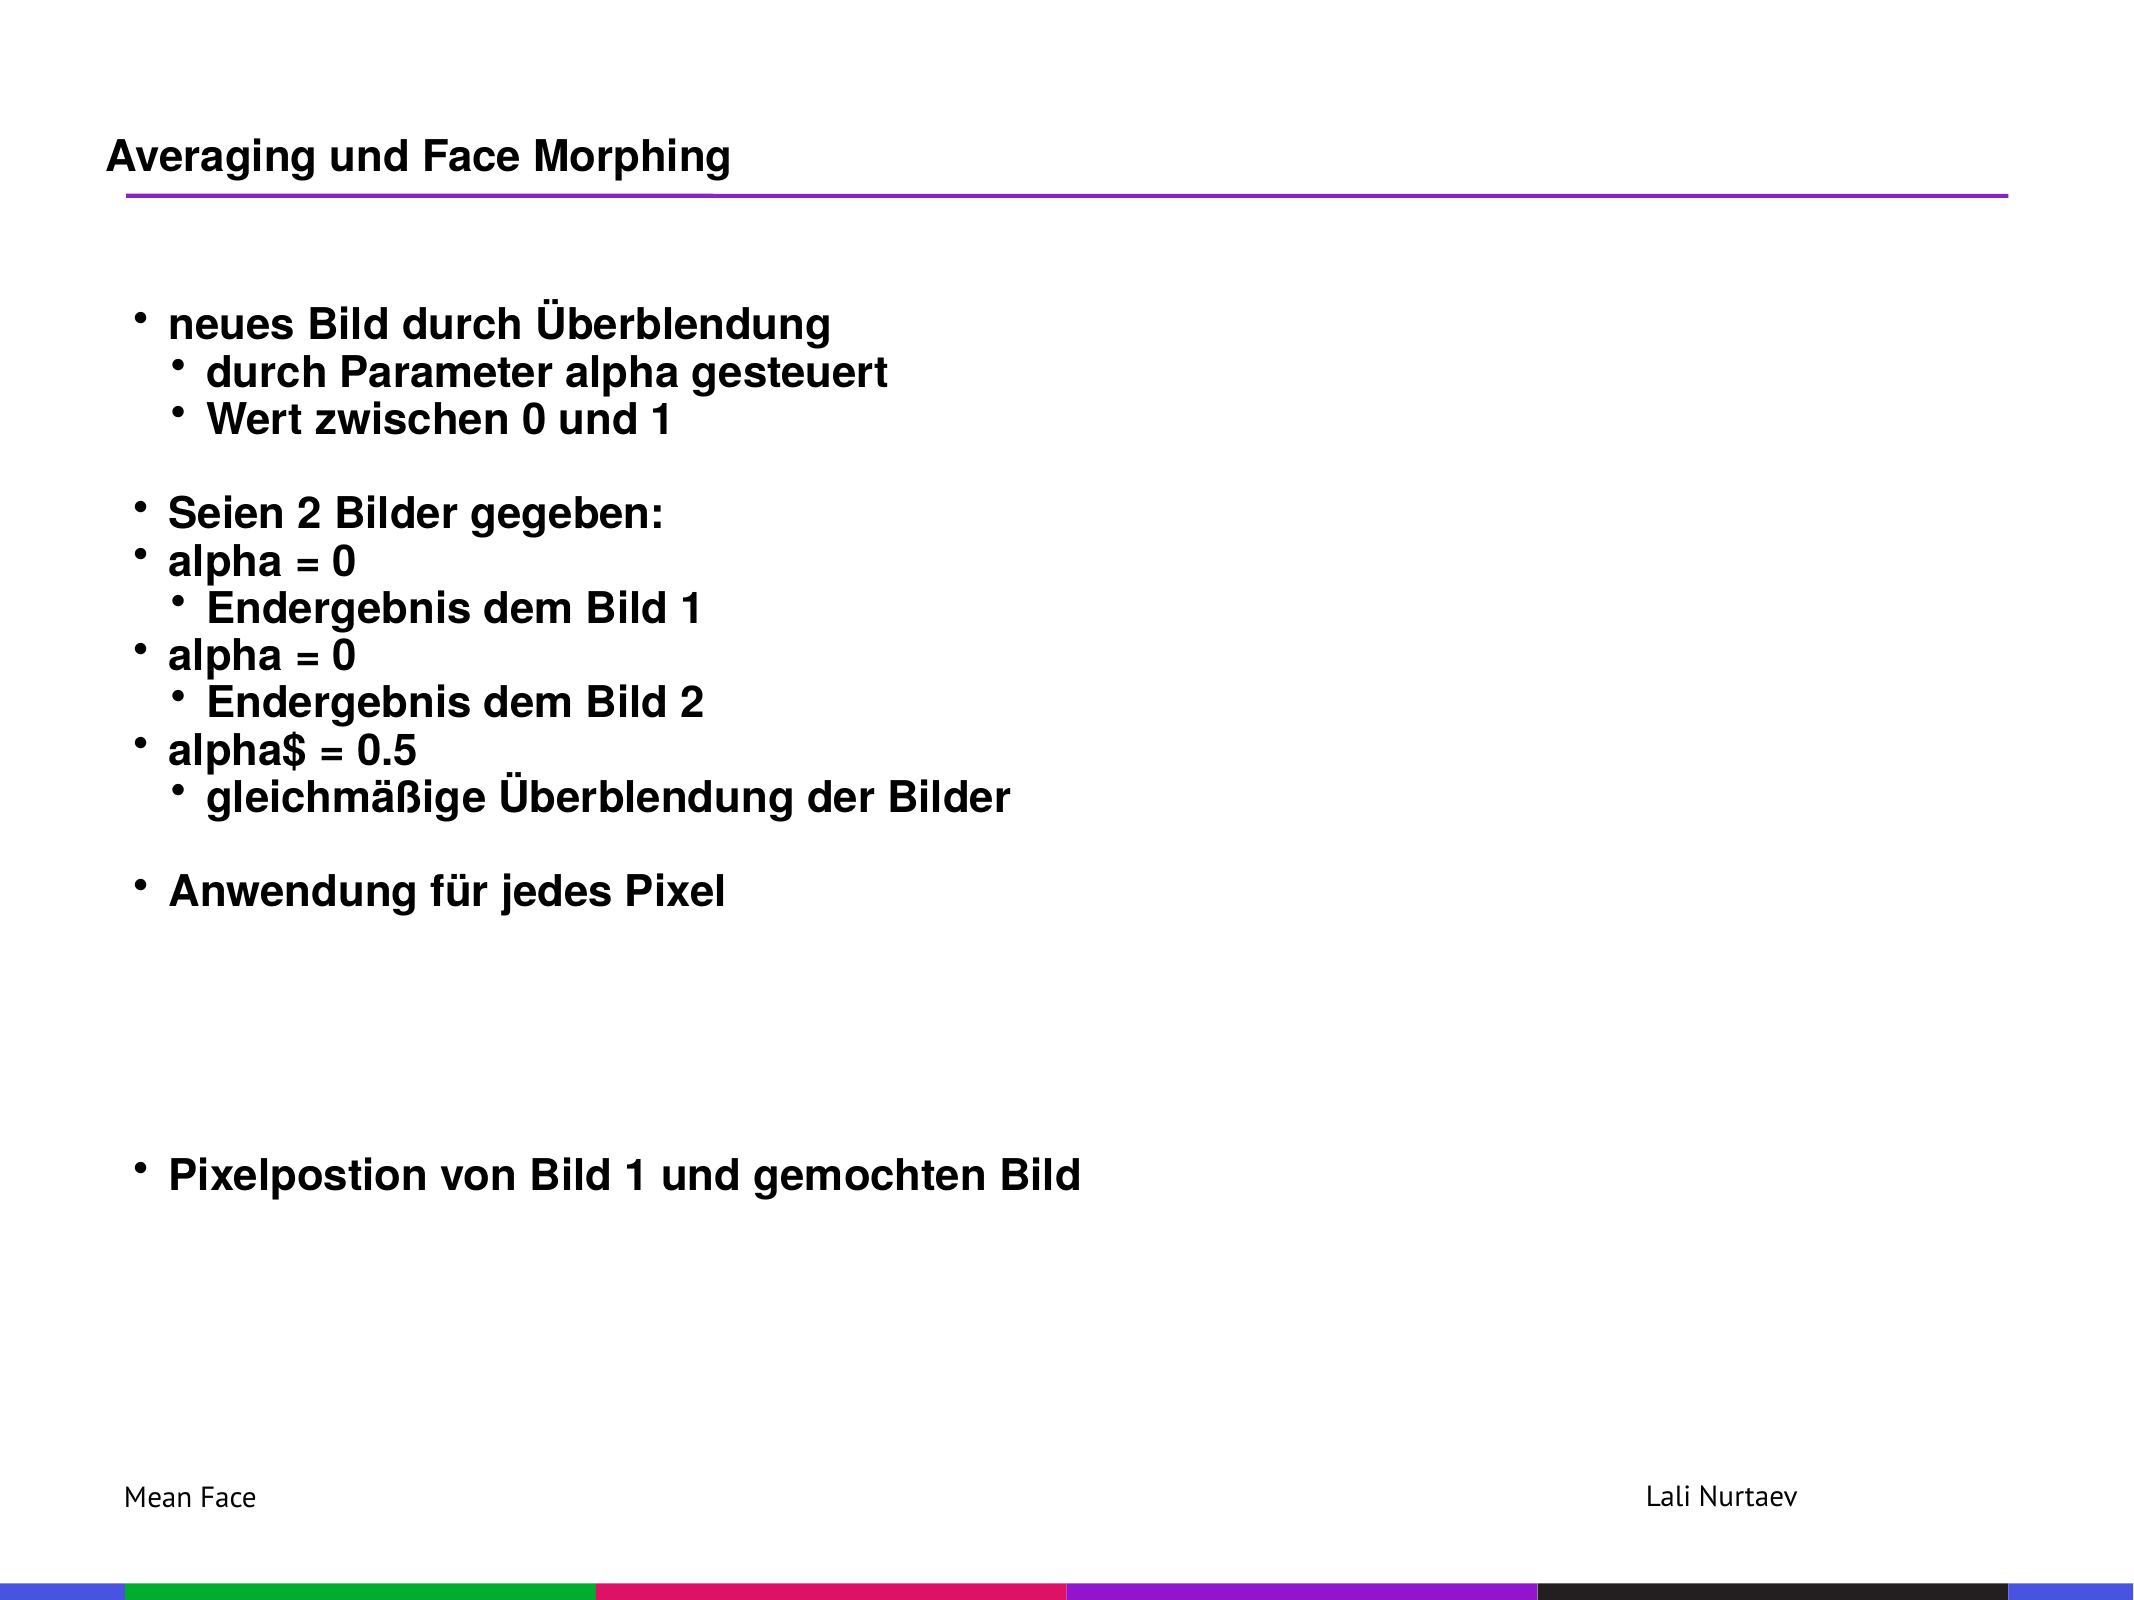

Averaging und Face Morphing

neues Bild durch Überblendung
durch Parameter alpha gesteuert
Wert zwischen 0 und 1

Seien 2 Bilder gegeben:
alpha = 0
Endergebnis dem Bild 1
alpha = 0
Endergebnis dem Bild 2
alpha$ = 0.5
gleichmäßige Überblendung der Bilder

Anwendung für jedes Pixel

Pixelpostion von Bild 1 und gemochten Bild
Lali Nurtaev
Mean Face
5